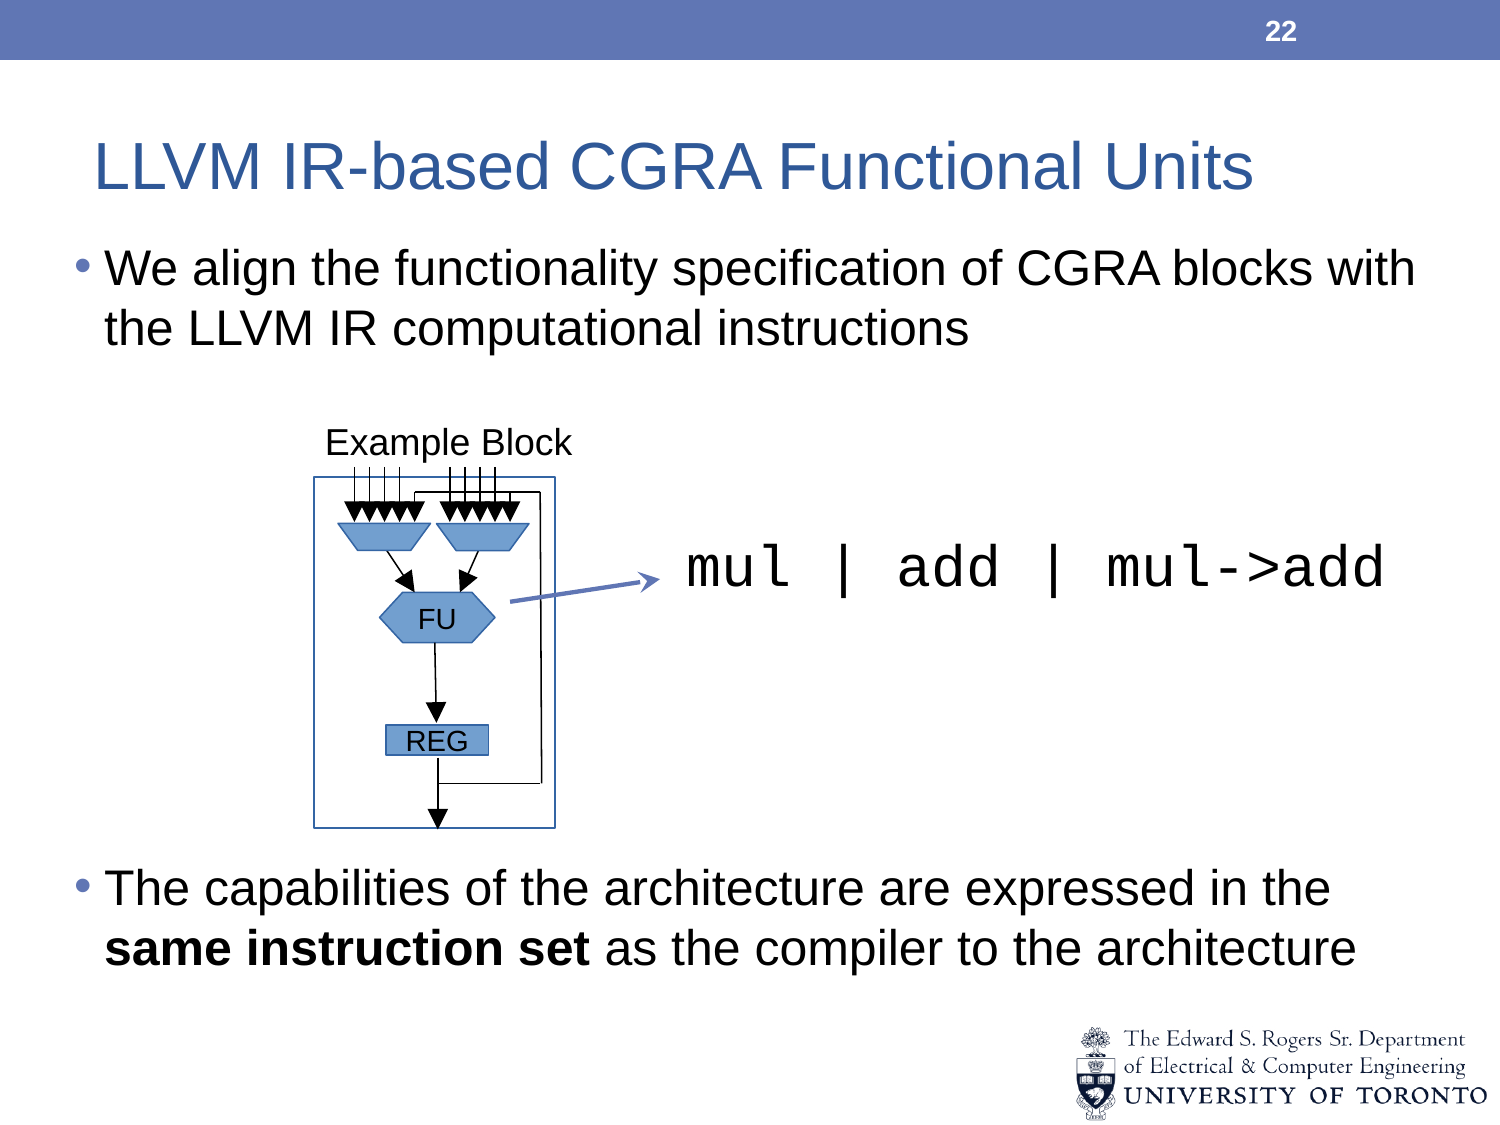

22
# LLVM IR-based CGRA Functional Units
We align the functionality specification of CGRA blocks with the LLVM IR computational instructions

The capabilities of the architecture are expressed in the same instruction set as the compiler to the architecture
Example Block

FU
REG

mul | add | mul->add